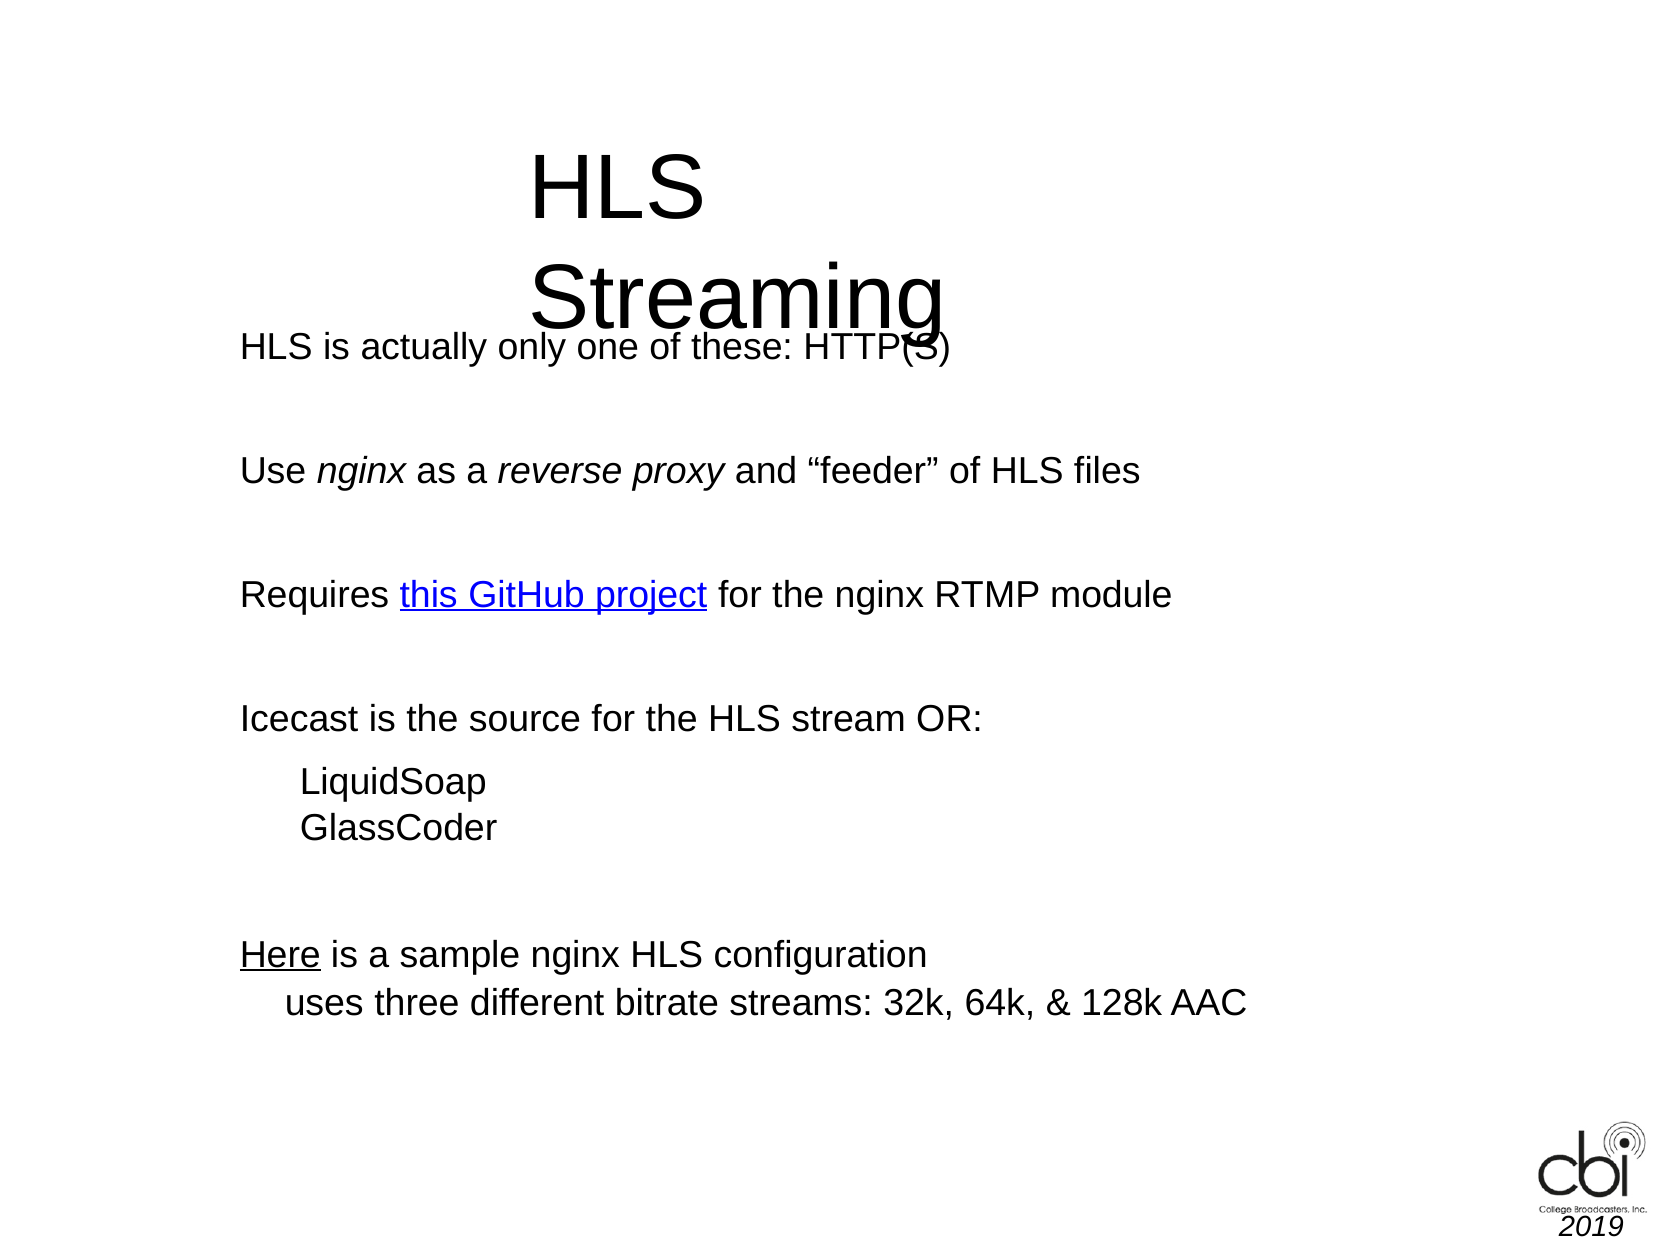

HLS Streaming
HLS is actually only one of these: HTTP(S)
Use nginx as a reverse proxy and “feeder” of HLS files
Requires this GitHub project for the nginx RTMP module
Icecast is the source for the HLS stream OR:
LiquidSoap
GlassCoder
Here is a sample nginx HLS configuration
uses three different bitrate streams: 32k, 64k, & 128k AAC